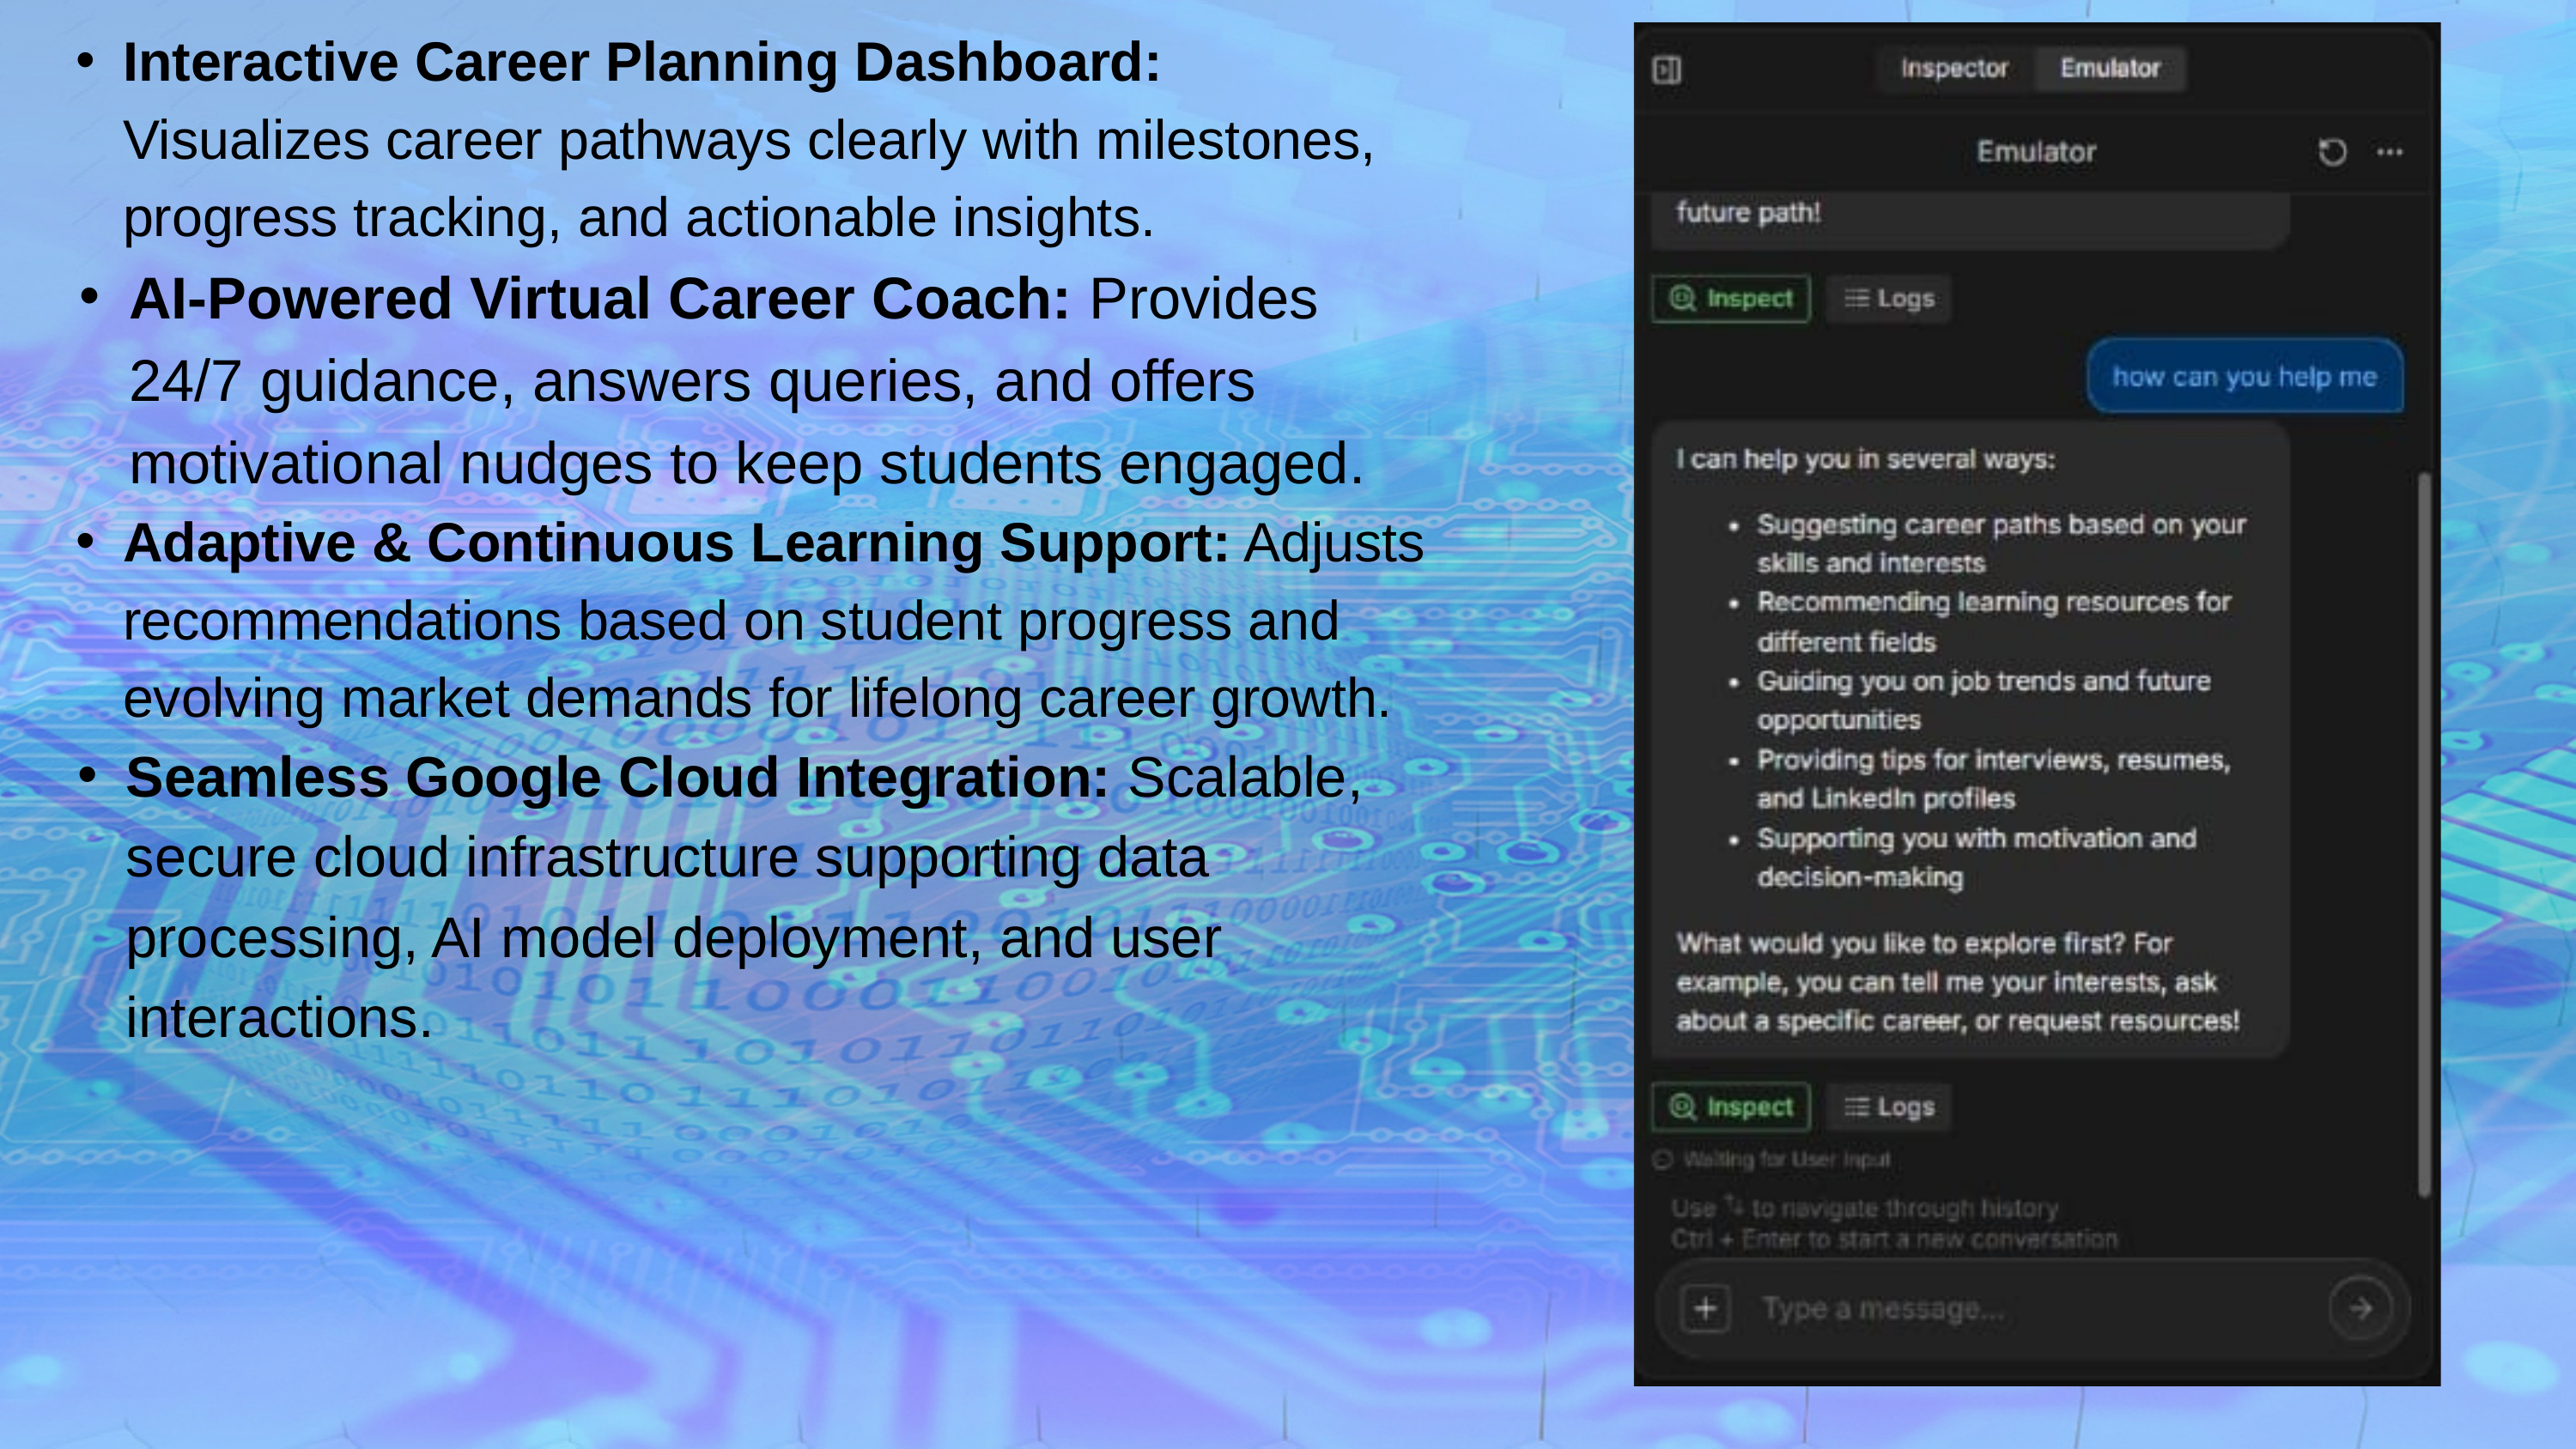

Interactive Career Planning Dashboard: Visualizes career pathways clearly with milestones, progress tracking, and actionable insights.
AI-Powered Virtual Career Coach: Provides 24/7 guidance, answers queries, and offers motivational nudges to keep students engaged.
Adaptive & Continuous Learning Support: Adjusts recommendations based on student progress and evolving market demands for lifelong career growth.
Seamless Google Cloud Integration: Scalable, secure cloud infrastructure supporting data processing, AI model deployment, and user interactions.